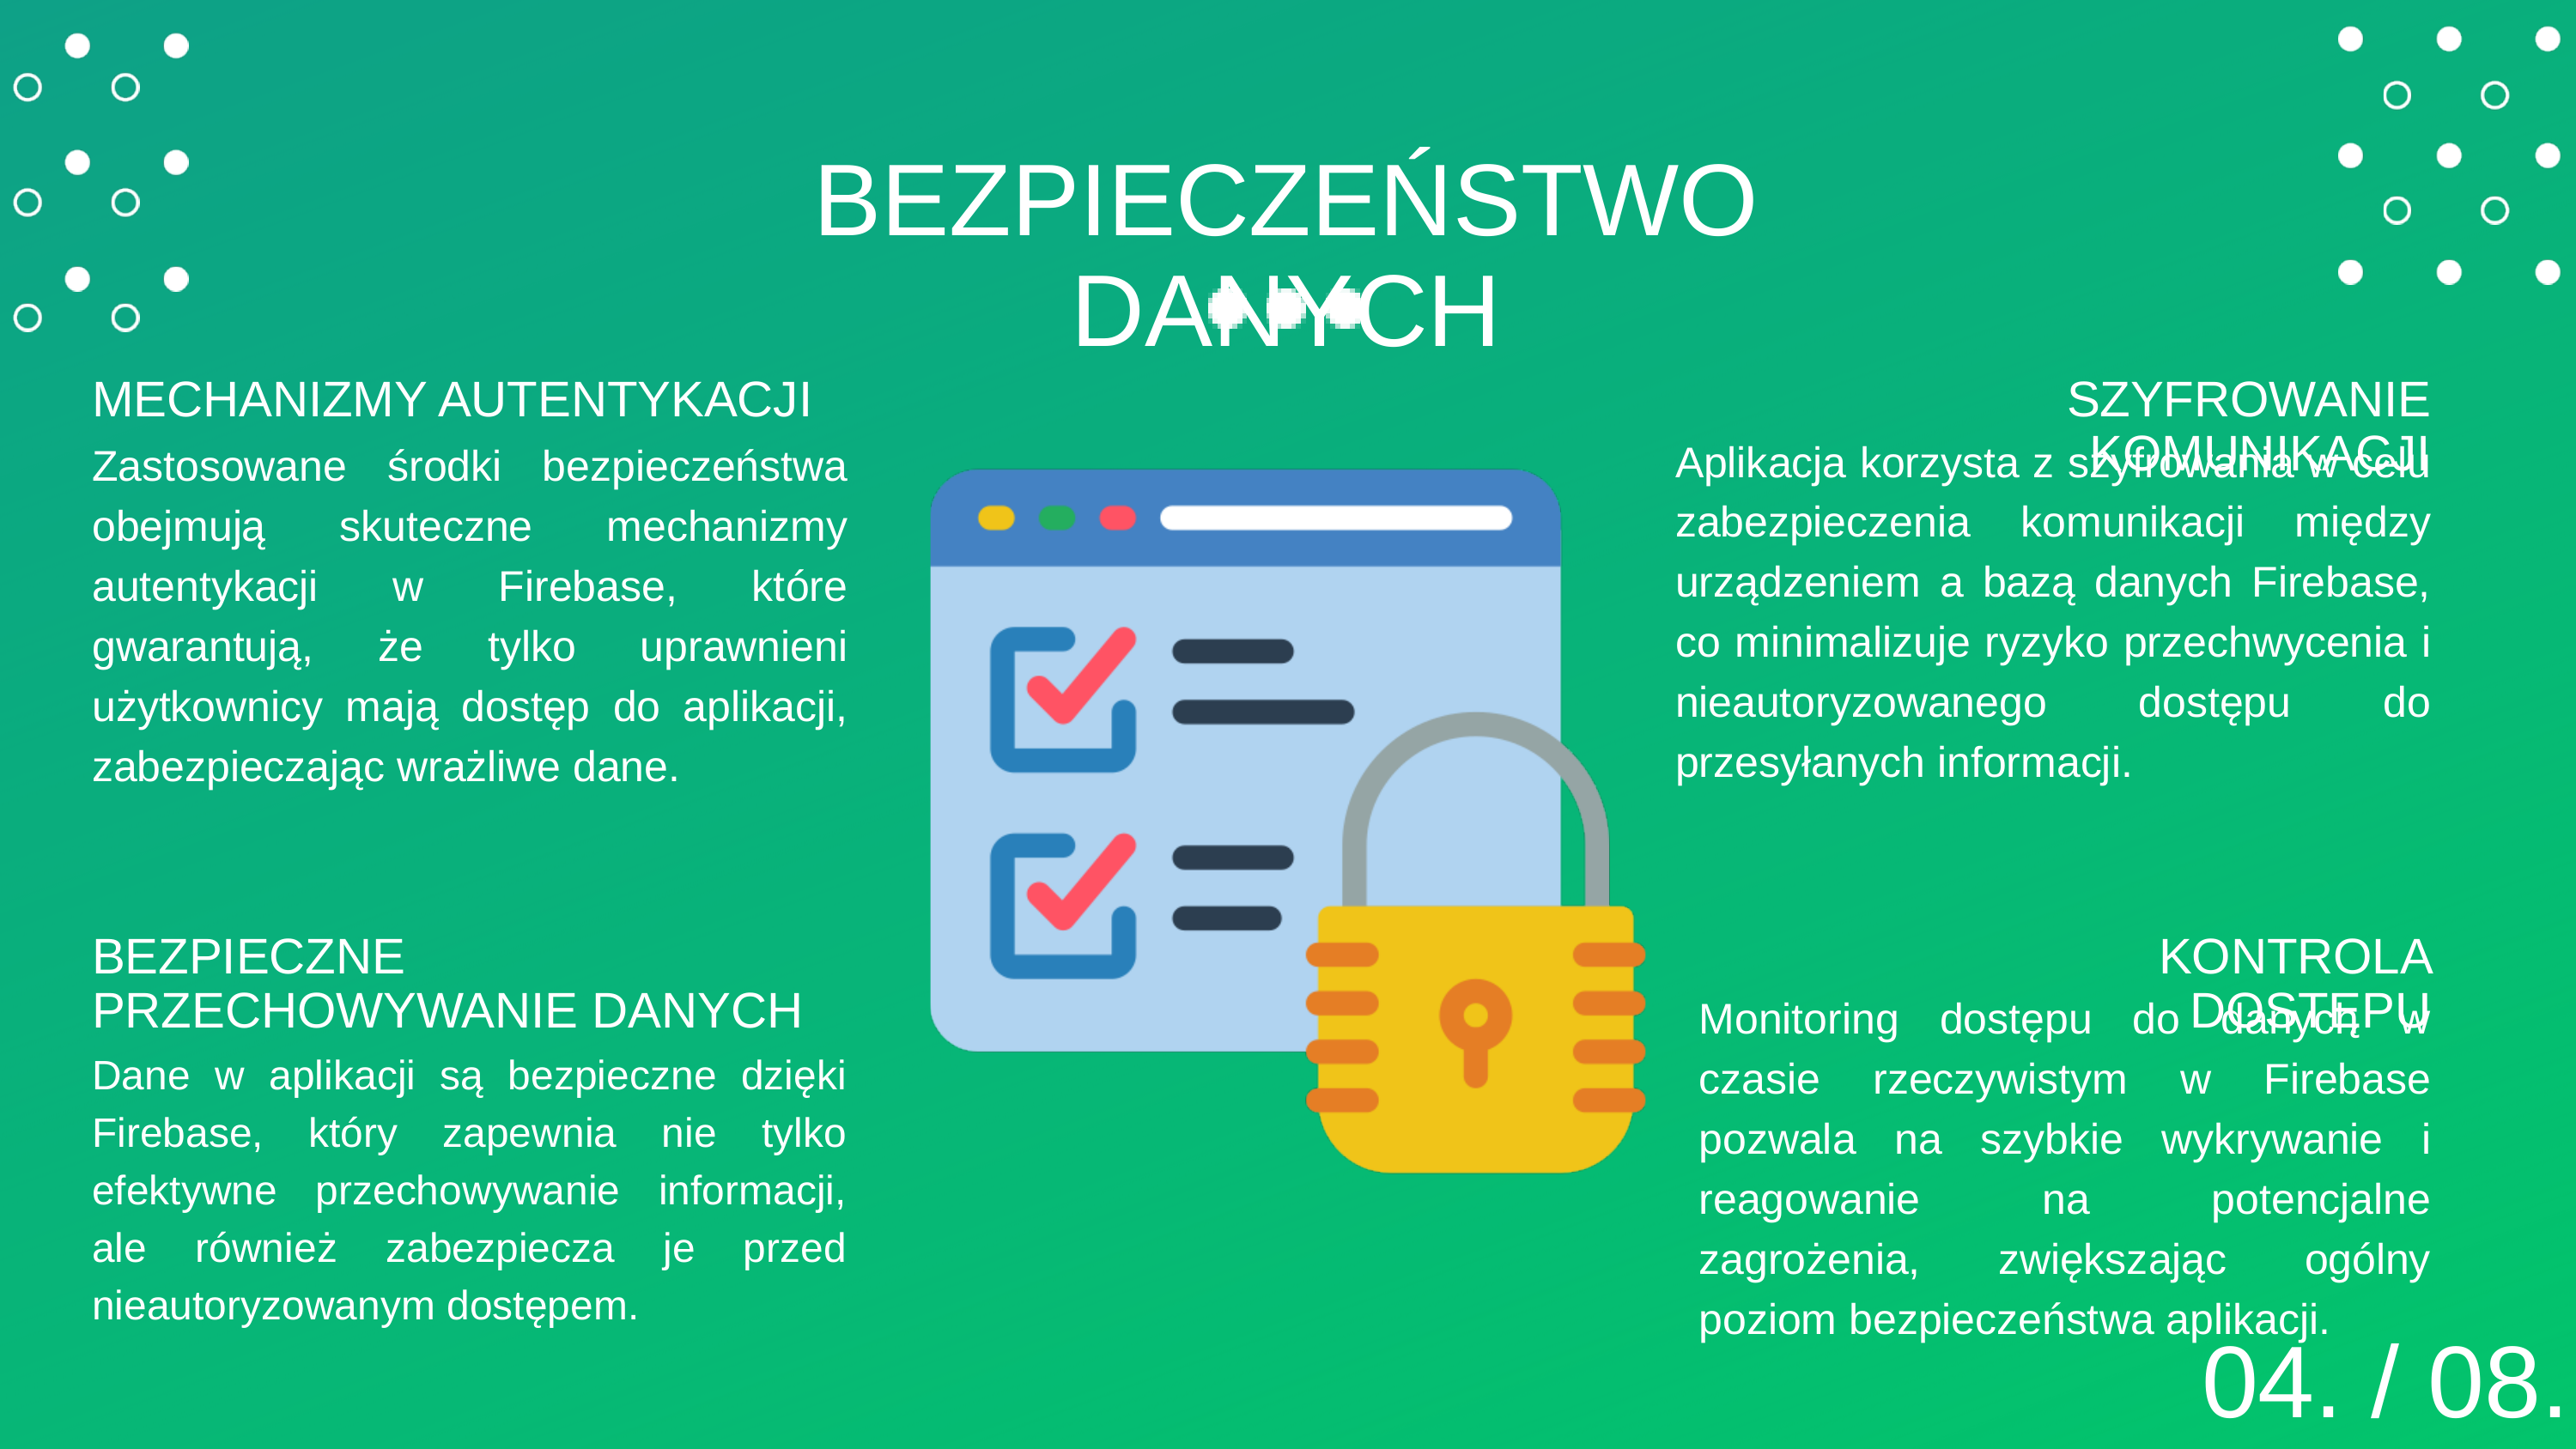

BEZPIECZEŃSTWO DANYCH

MECHANIZMY AUTENTYKACJI
SZYFROWANIE KOMUNIKACJI
Aplikacja korzysta z szyfrowania w celu zabezpieczenia komunikacji między urządzeniem a bazą danych Firebase, co minimalizuje ryzyko przechwycenia i nieautoryzowanego dostępu do przesyłanych informacji.
Zastosowane środki bezpieczeństwa obejmują skuteczne mechanizmy autentykacji w Firebase, które gwarantują, że tylko uprawnieni użytkownicy mają dostęp do aplikacji, zabezpieczając wrażliwe dane.

BEZPIECZNE PRZECHOWYWANIE DANYCH
KONTROLA DOSTĘPU
Monitoring dostępu do danych w czasie rzeczywistym w Firebase pozwala na szybkie wykrywanie i reagowanie na potencjalne zagrożenia, zwiększając ogólny poziom bezpieczeństwa aplikacji.
Dane w aplikacji są bezpieczne dzięki Firebase, który zapewnia nie tylko efektywne przechowywanie informacji, ale również zabezpiecza je przed nieautoryzowanym dostępem.
04. / 08.